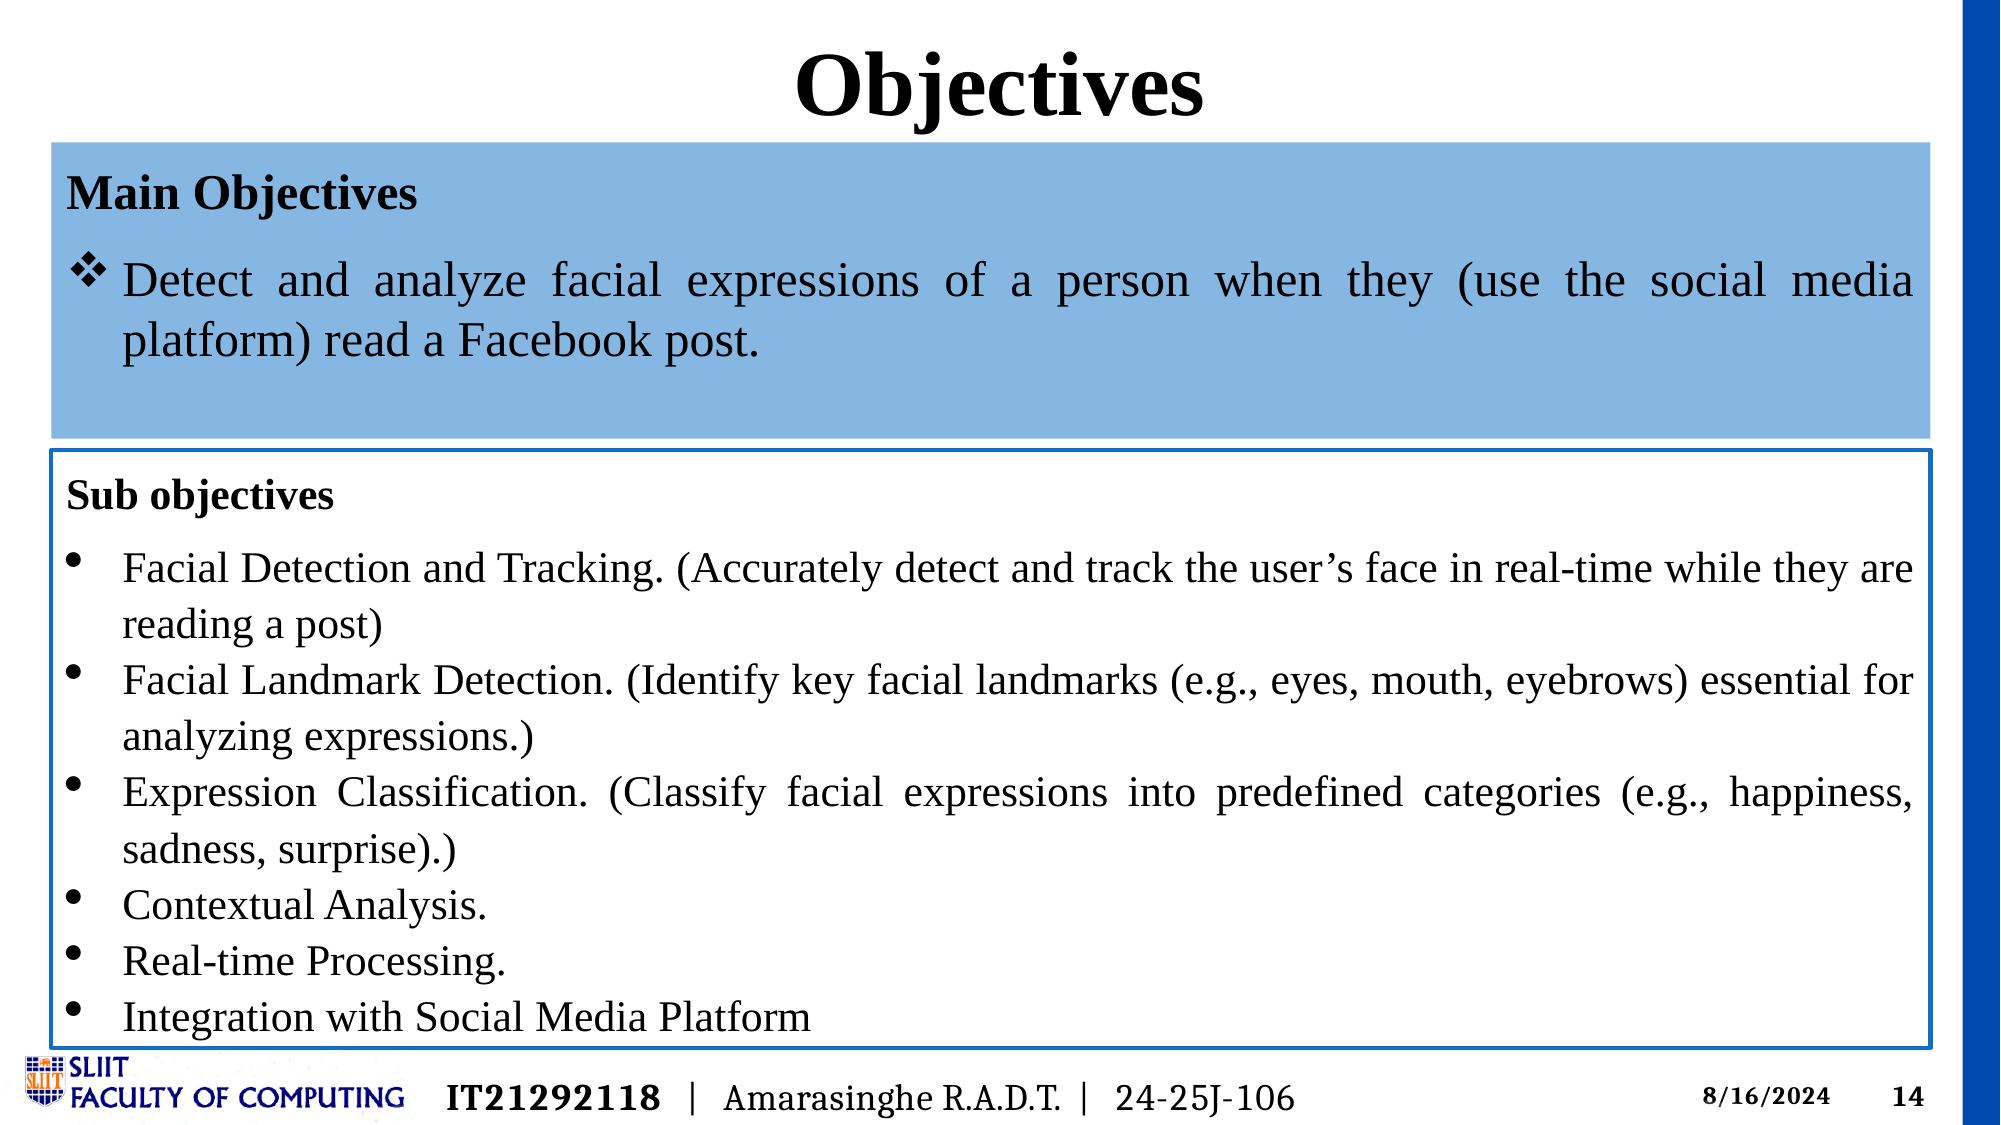

# Objectives
Main Objectives
Detect and analyze facial expressions of a person when they (use the social media platform) read a Facebook post.
Sub objectives
Facial Detection and Tracking. (Accurately detect and track the user’s face in real-time while they are reading a post)
Facial Landmark Detection. (Identify key facial landmarks (e.g., eyes, mouth, eyebrows) essential for analyzing expressions.)
Expression Classification. (Classify facial expressions into predefined categories (e.g., happiness, sadness, surprise).)
Contextual Analysis.
Real-time Processing.
Integration with Social Media Platform
IT21292118   |   Amarasinghe R.A.D.T.  |   24-25J-106